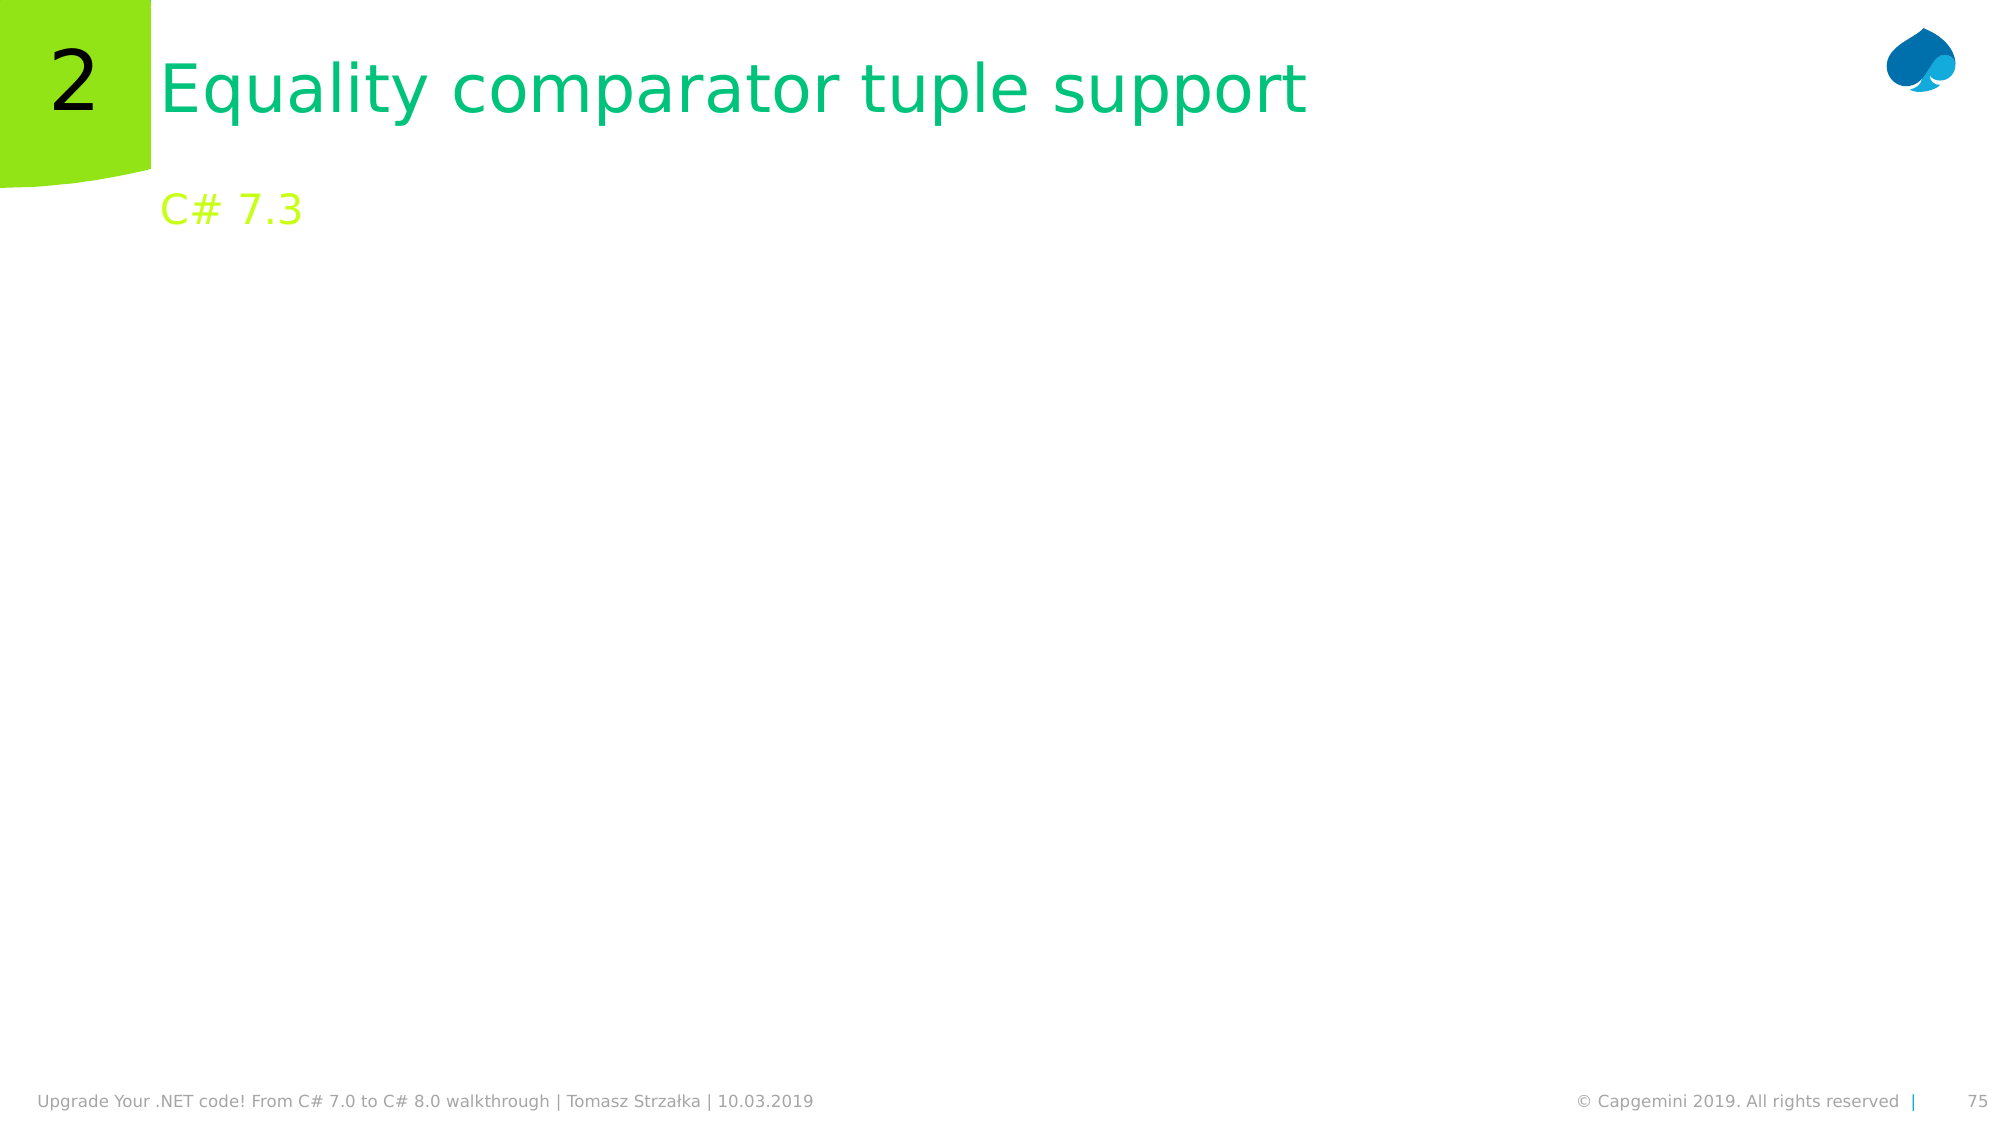

# Equality comparator tuple support
2
C# 7.3